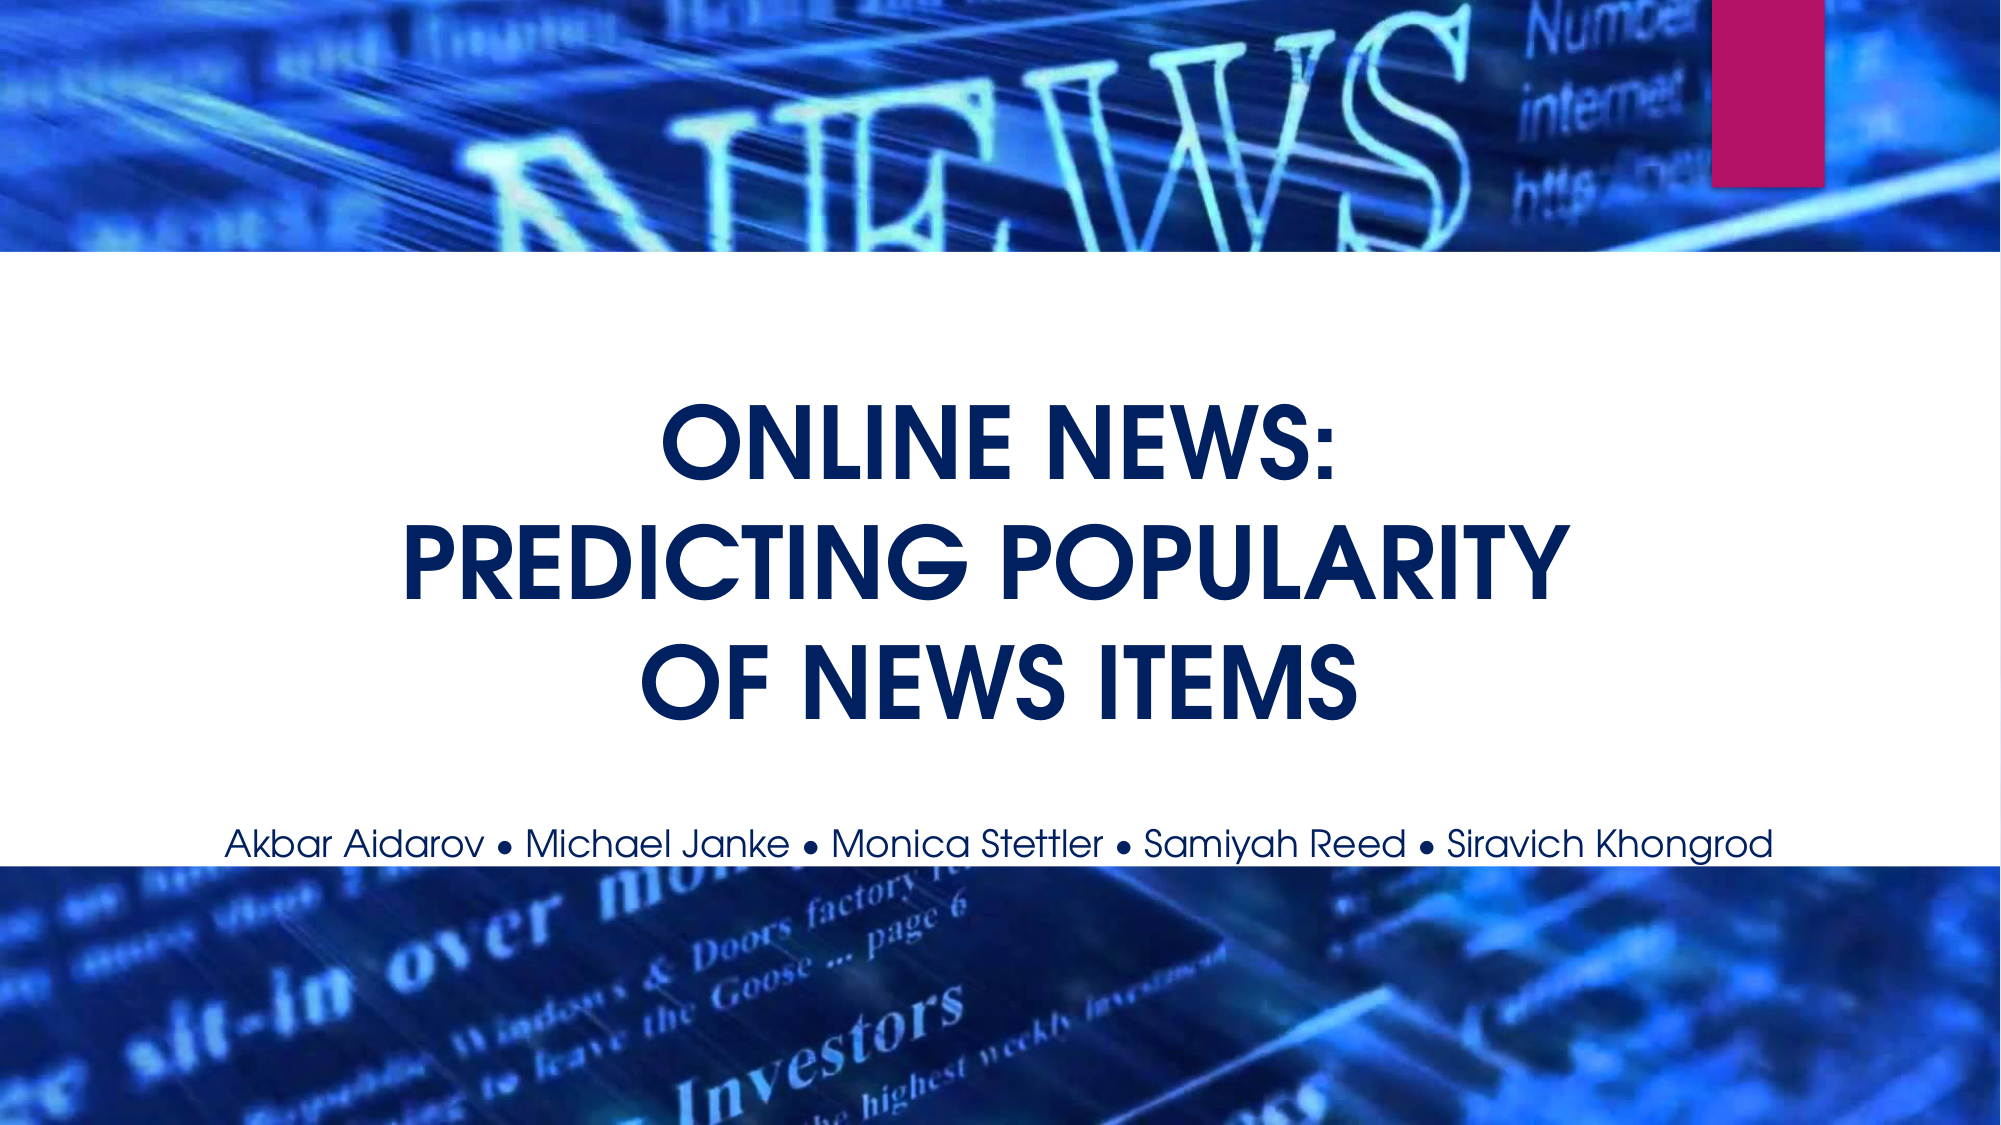

ONLINE NEWS:
PREDICTING POPULARITY
OF NEWS ITEMS

Akbar Aidarov • Michael Janke • Monica Stettler • Samiyah Reed • Siravich Khongrod